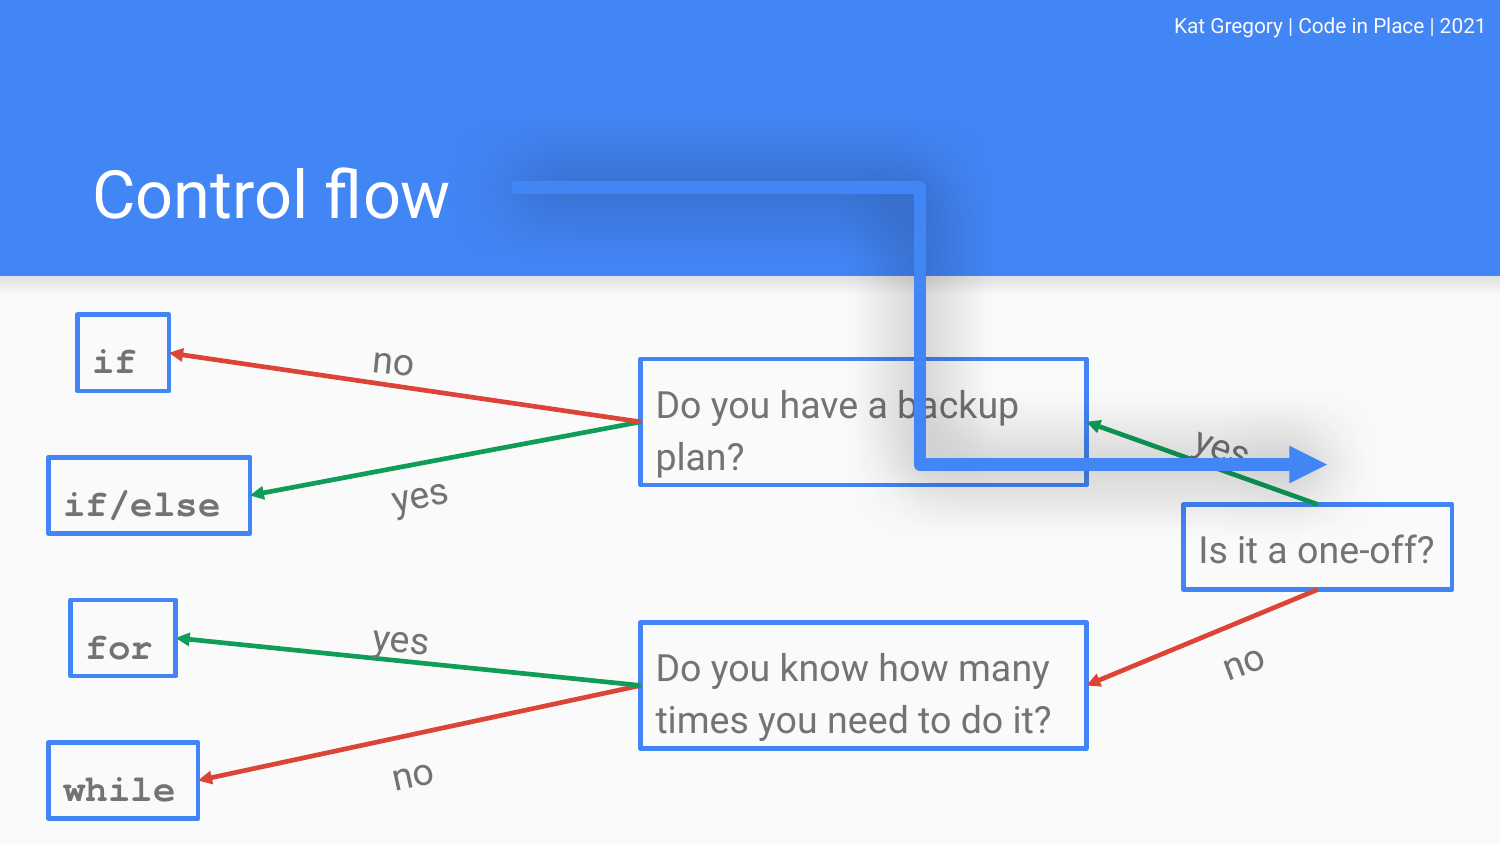

Kat Gregory | Code in Place | 2021
# Control flow
if

no
Do you have a backup plan?
yes
yes
if/else
Is it a one-off?
yes
for
no
Do you know how many times you need to do it?
no
while